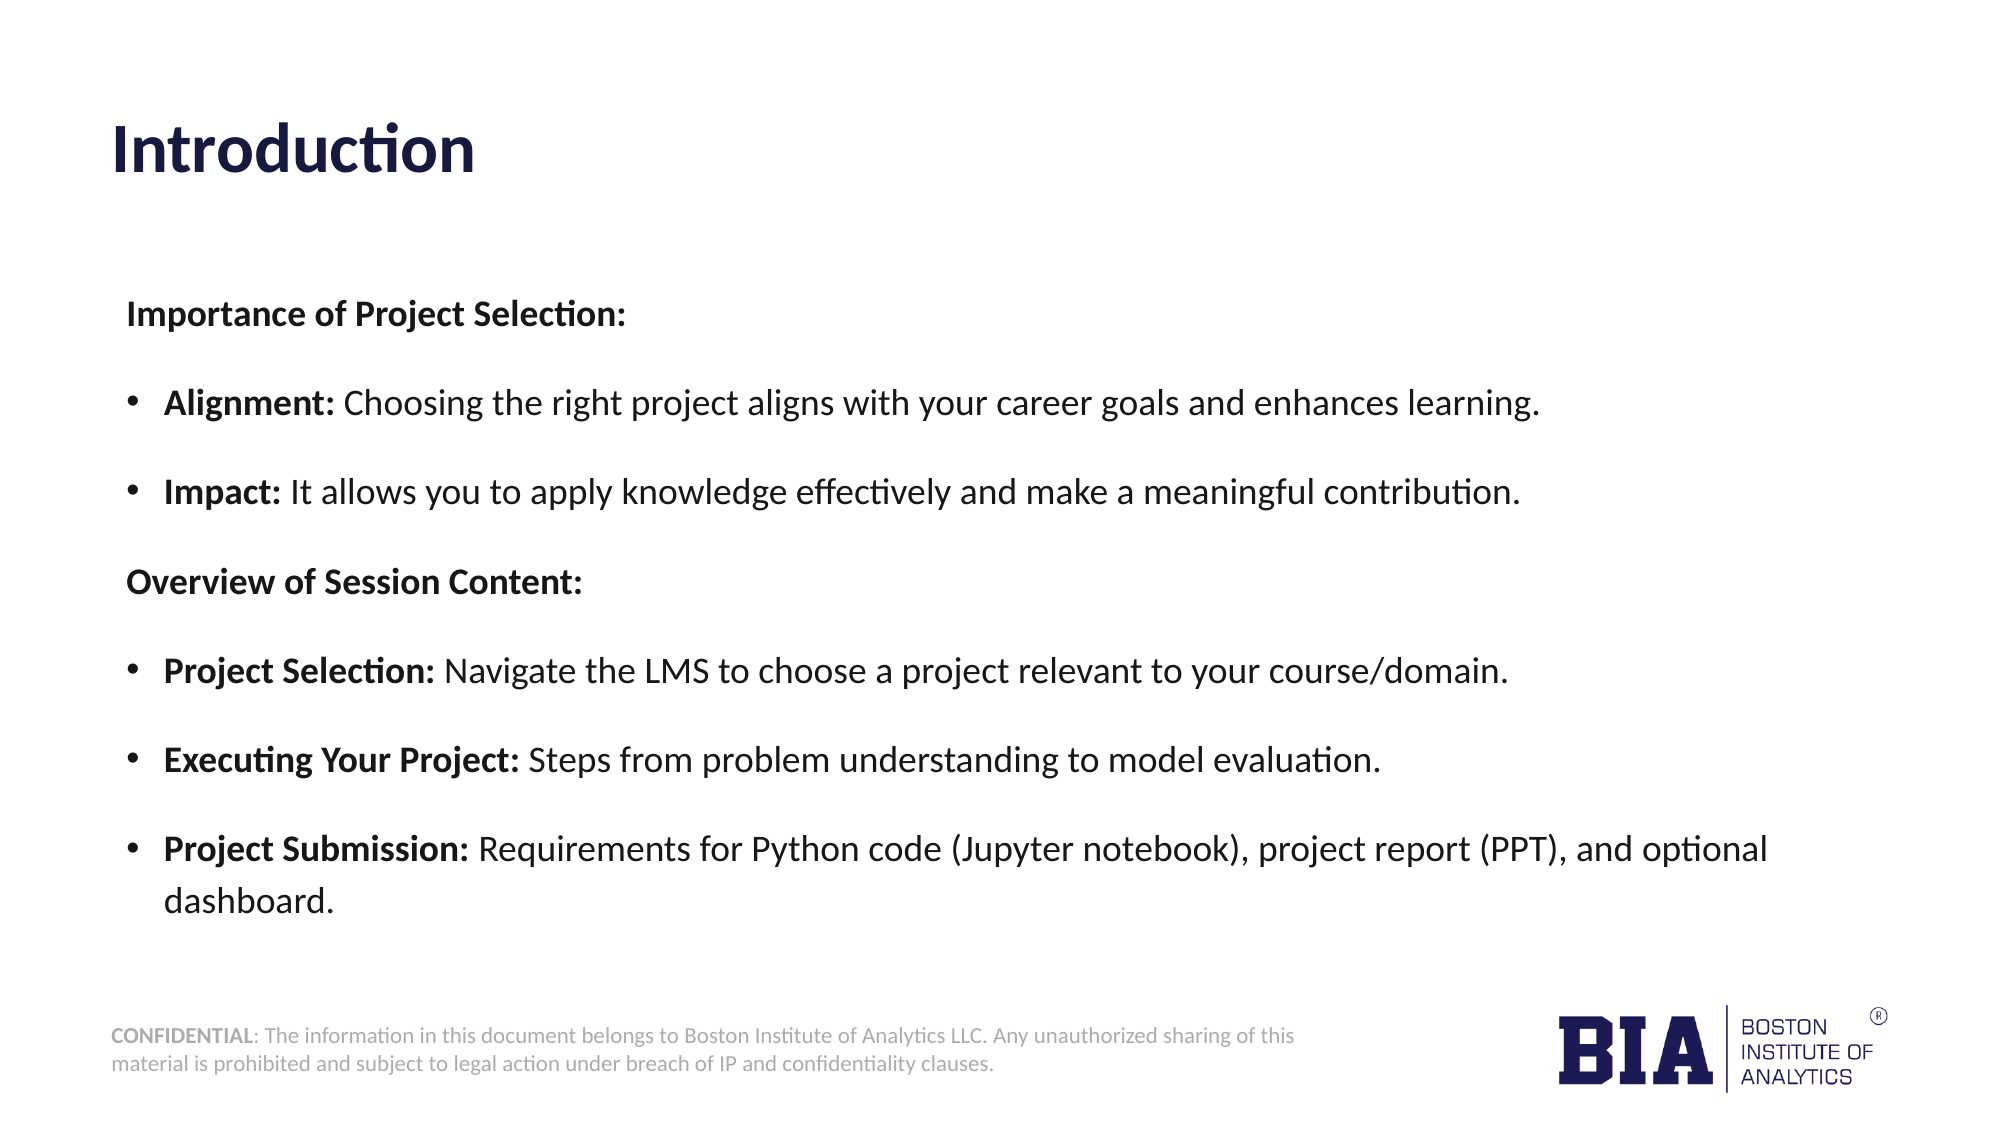

# Introduction
Importance of Project Selection:
Alignment: Choosing the right project aligns with your career goals and enhances learning.
Impact: It allows you to apply knowledge effectively and make a meaningful contribution.
Overview of Session Content:
Project Selection: Navigate the LMS to choose a project relevant to your course/domain.
Executing Your Project: Steps from problem understanding to model evaluation.
Project Submission: Requirements for Python code (Jupyter notebook), project report (PPT), and optional dashboard.